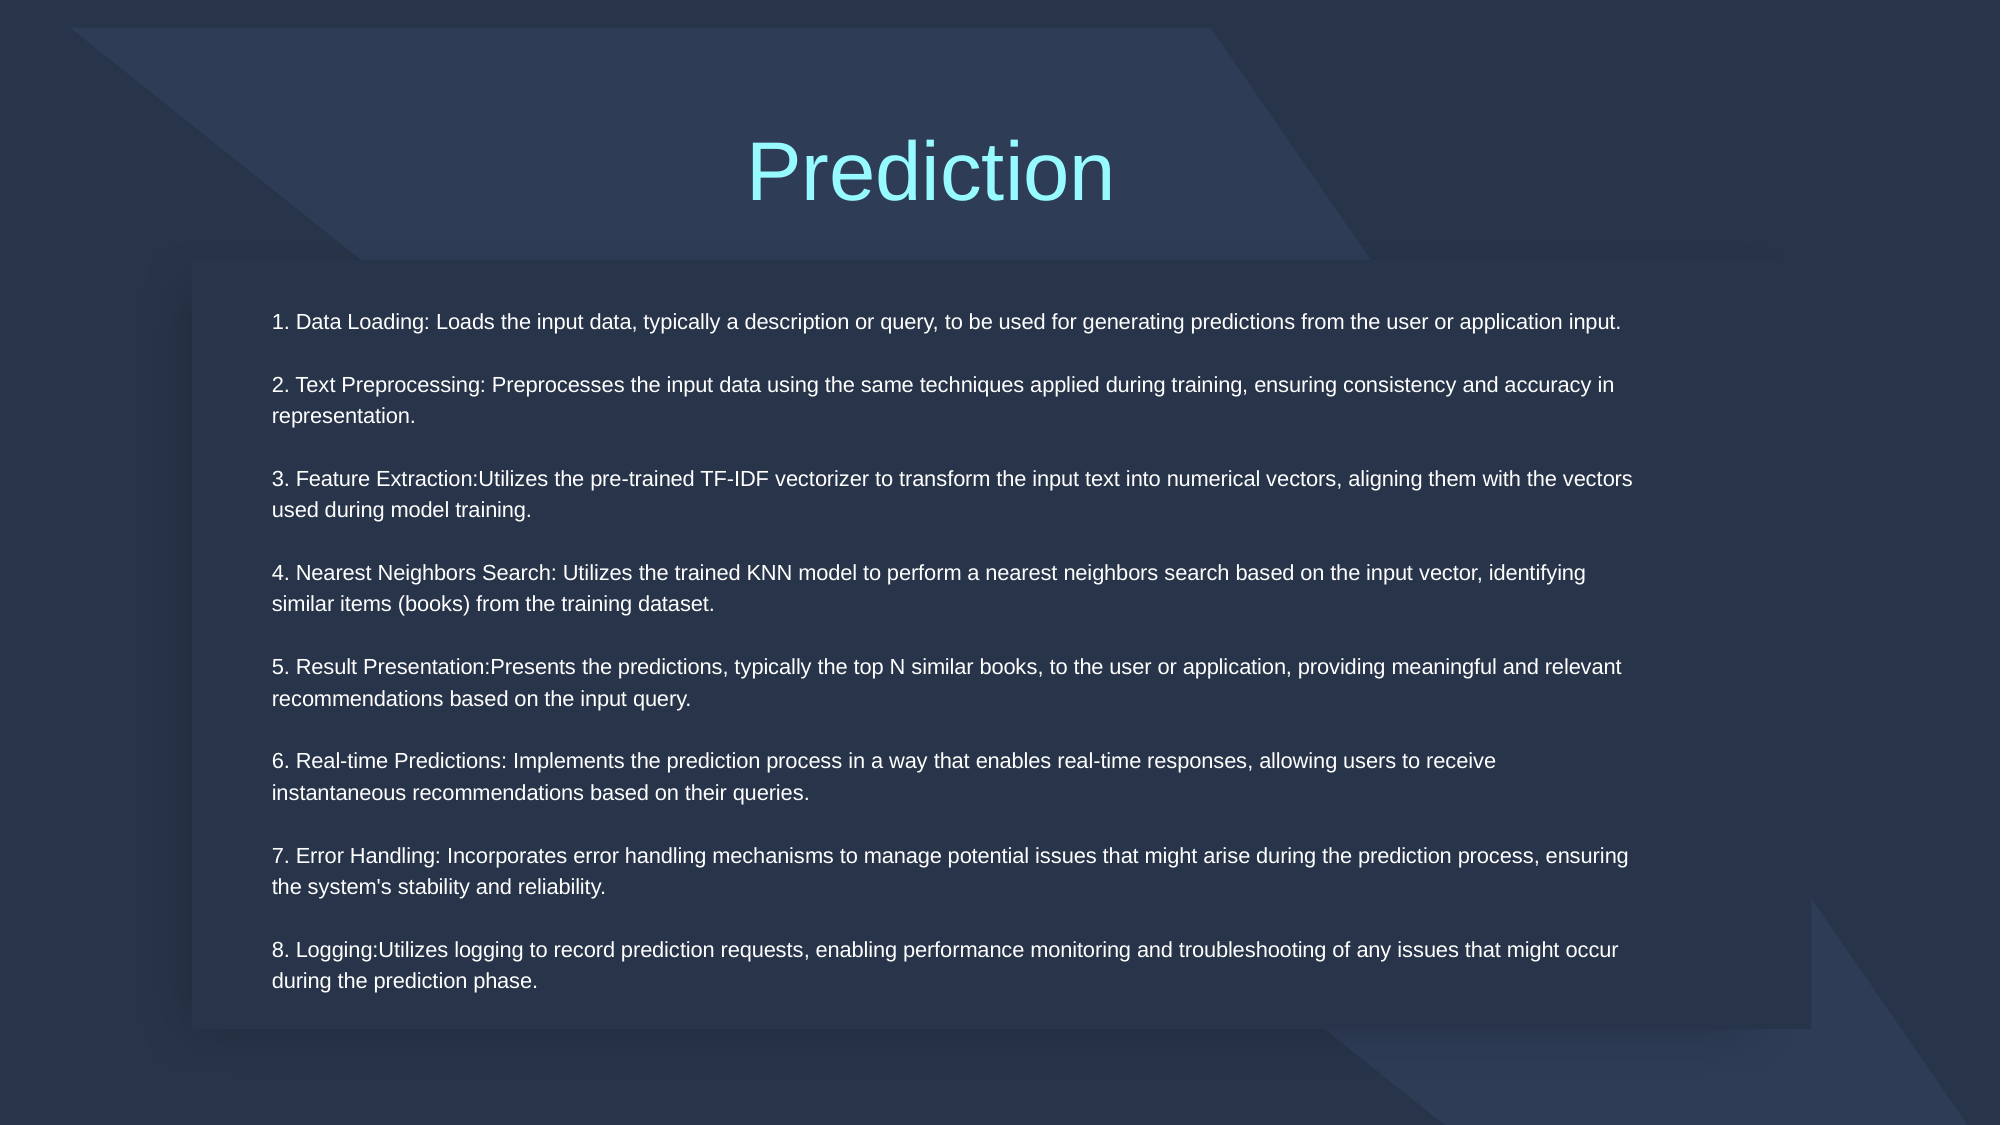

Prediction

1. Data Loading: Loads the input data, typically a description or query, to be used for generating predictions from the user or application input.

2. Text Preprocessing: Preprocesses the input data using the same techniques applied during training, ensuring consistency and accuracy in representation.

3. Feature Extraction:Utilizes the pre-trained TF-IDF vectorizer to transform the input text into numerical vectors, aligning them with the vectors used during model training.

4. Nearest Neighbors Search: Utilizes the trained KNN model to perform a nearest neighbors search based on the input vector, identifying similar items (books) from the training dataset.

5. Result Presentation:Presents the predictions, typically the top N similar books, to the user or application, providing meaningful and relevant recommendations based on the input query.

6. Real-time Predictions: Implements the prediction process in a way that enables real-time responses, allowing users to receive instantaneous recommendations based on their queries.

7. Error Handling: Incorporates error handling mechanisms to manage potential issues that might arise during the prediction process, ensuring the system's stability and reliability.

8. Logging:Utilizes logging to record prediction requests, enabling performance monitoring and troubleshooting of any issues that might occur during the prediction phase.